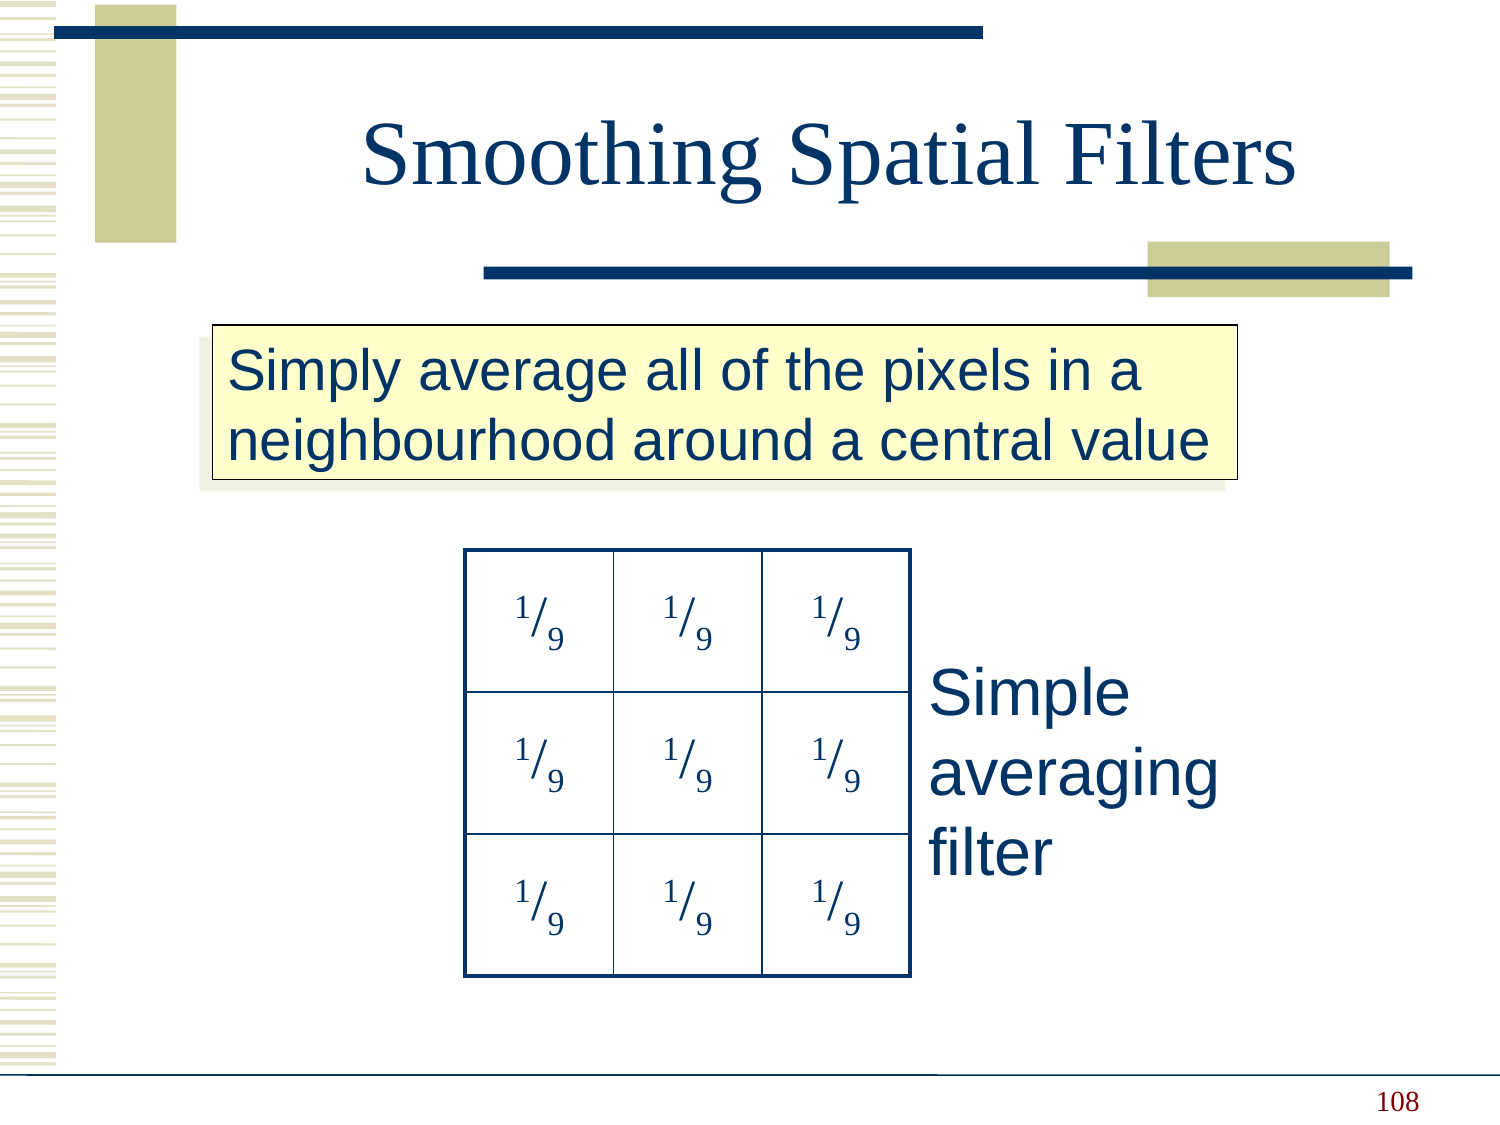

Smoothing Spatial Filters
Simply average all of the pixels in a neighbourhood around a central value
| 1/9 | 1/9 | 1/9 |
| --- | --- | --- |
| 1/9 | 1/9 | 1/9 |
| 1/9 | 1/9 | 1/9 |
Simple averaging filter
108